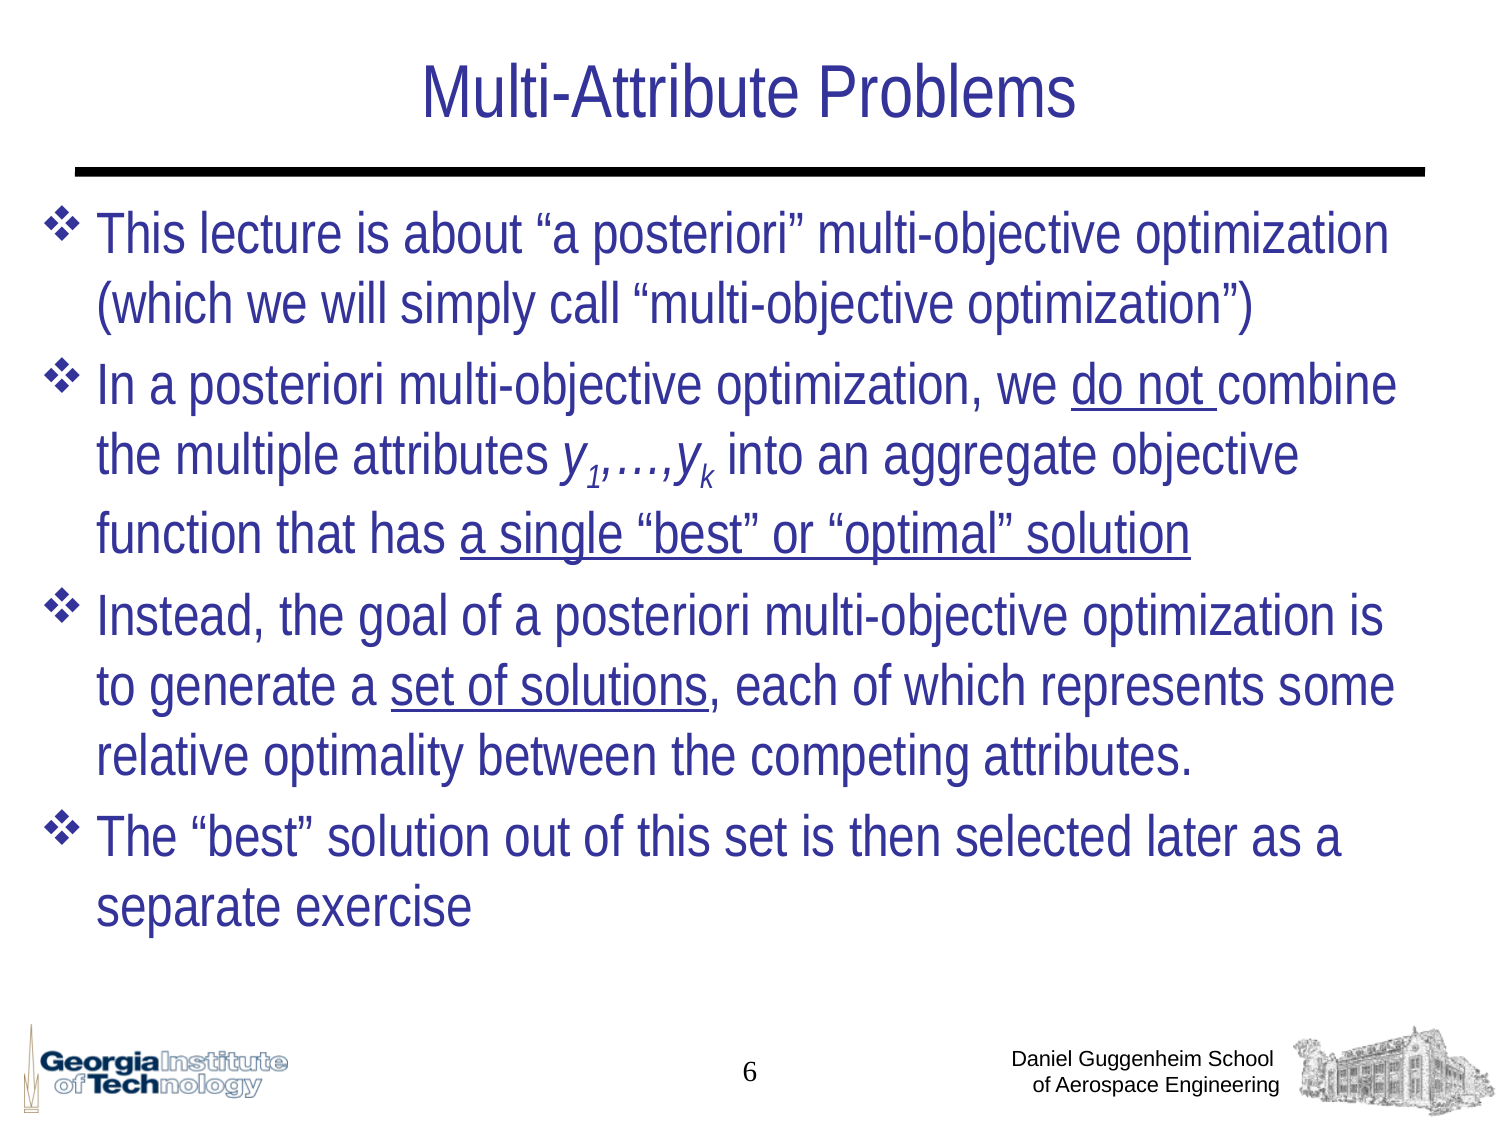

# Multi-Attribute Problems
This lecture is about “a posteriori” multi-objective optimization (which we will simply call “multi-objective optimization”)
In a posteriori multi-objective optimization, we do not combine the multiple attributes y1,…,yk into an aggregate objective function that has a single “best” or “optimal” solution
Instead, the goal of a posteriori multi-objective optimization is
to generate a set of solutions, each of which represents some relative optimality between the competing attributes.
The “best” solution out of this set is then selected later as a separate exercise